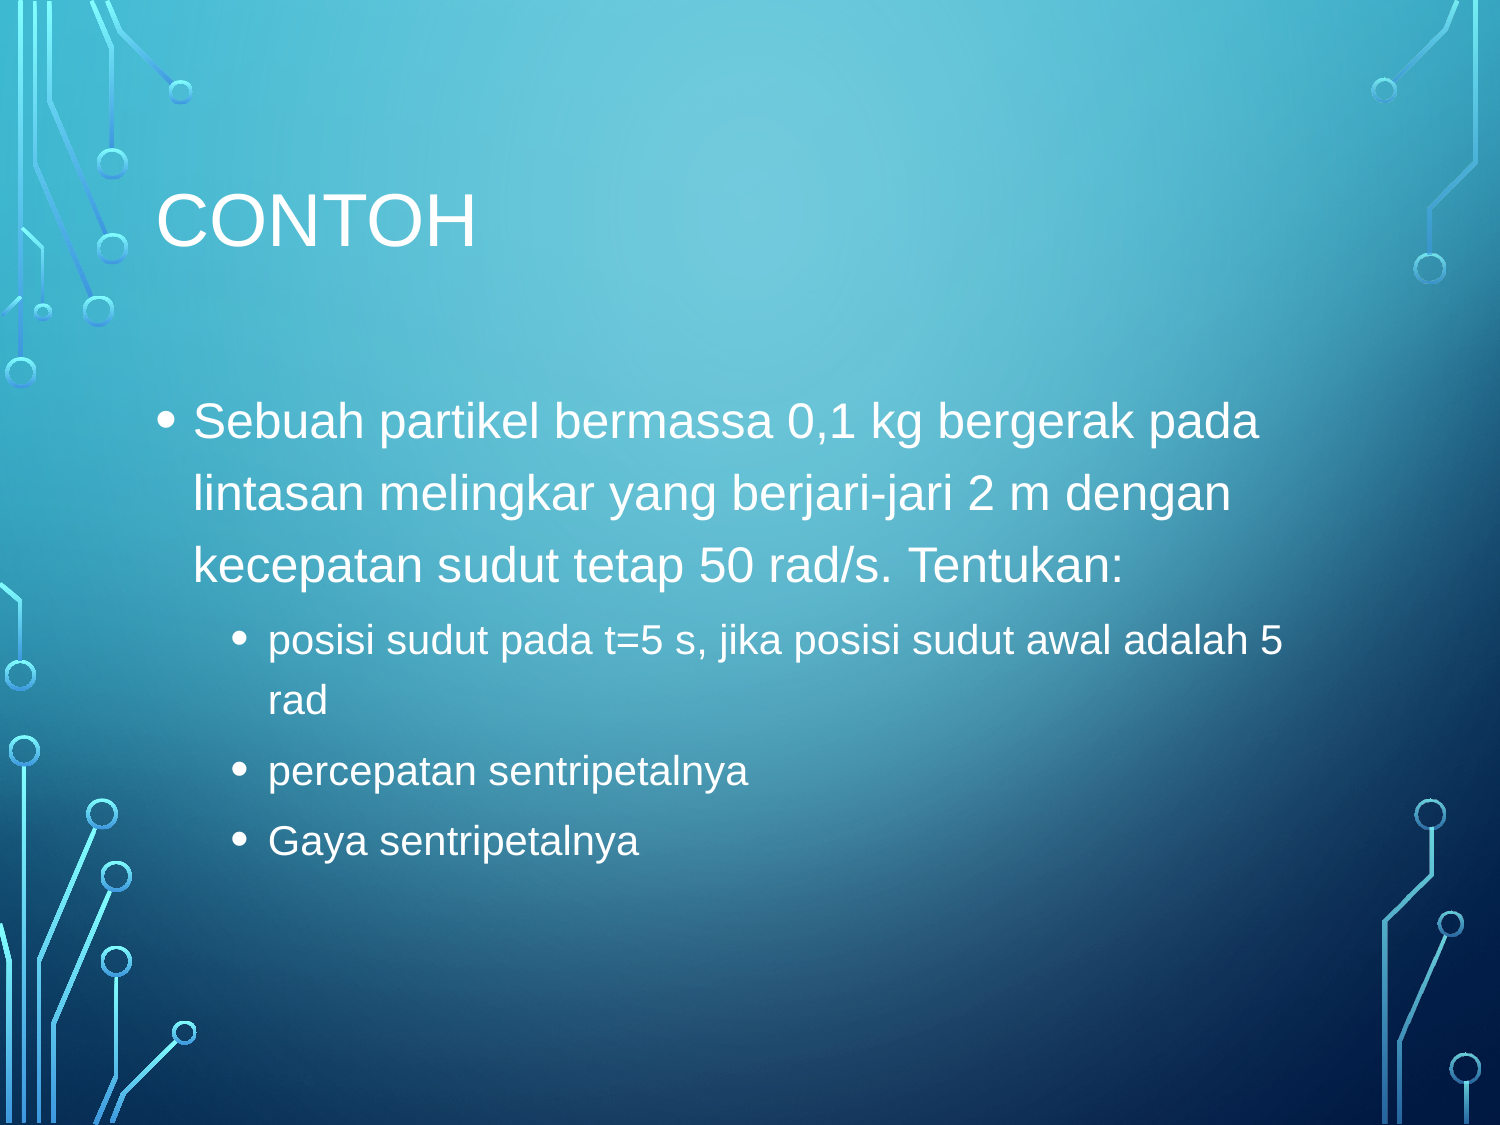

# Contoh
Sebuah partikel bermassa 0,1 kg bergerak pada lintasan melingkar yang berjari-jari 2 m dengan kecepatan sudut tetap 50 rad/s. Tentukan:
posisi sudut pada t=5 s, jika posisi sudut awal adalah 5 rad
percepatan sentripetalnya
Gaya sentripetalnya